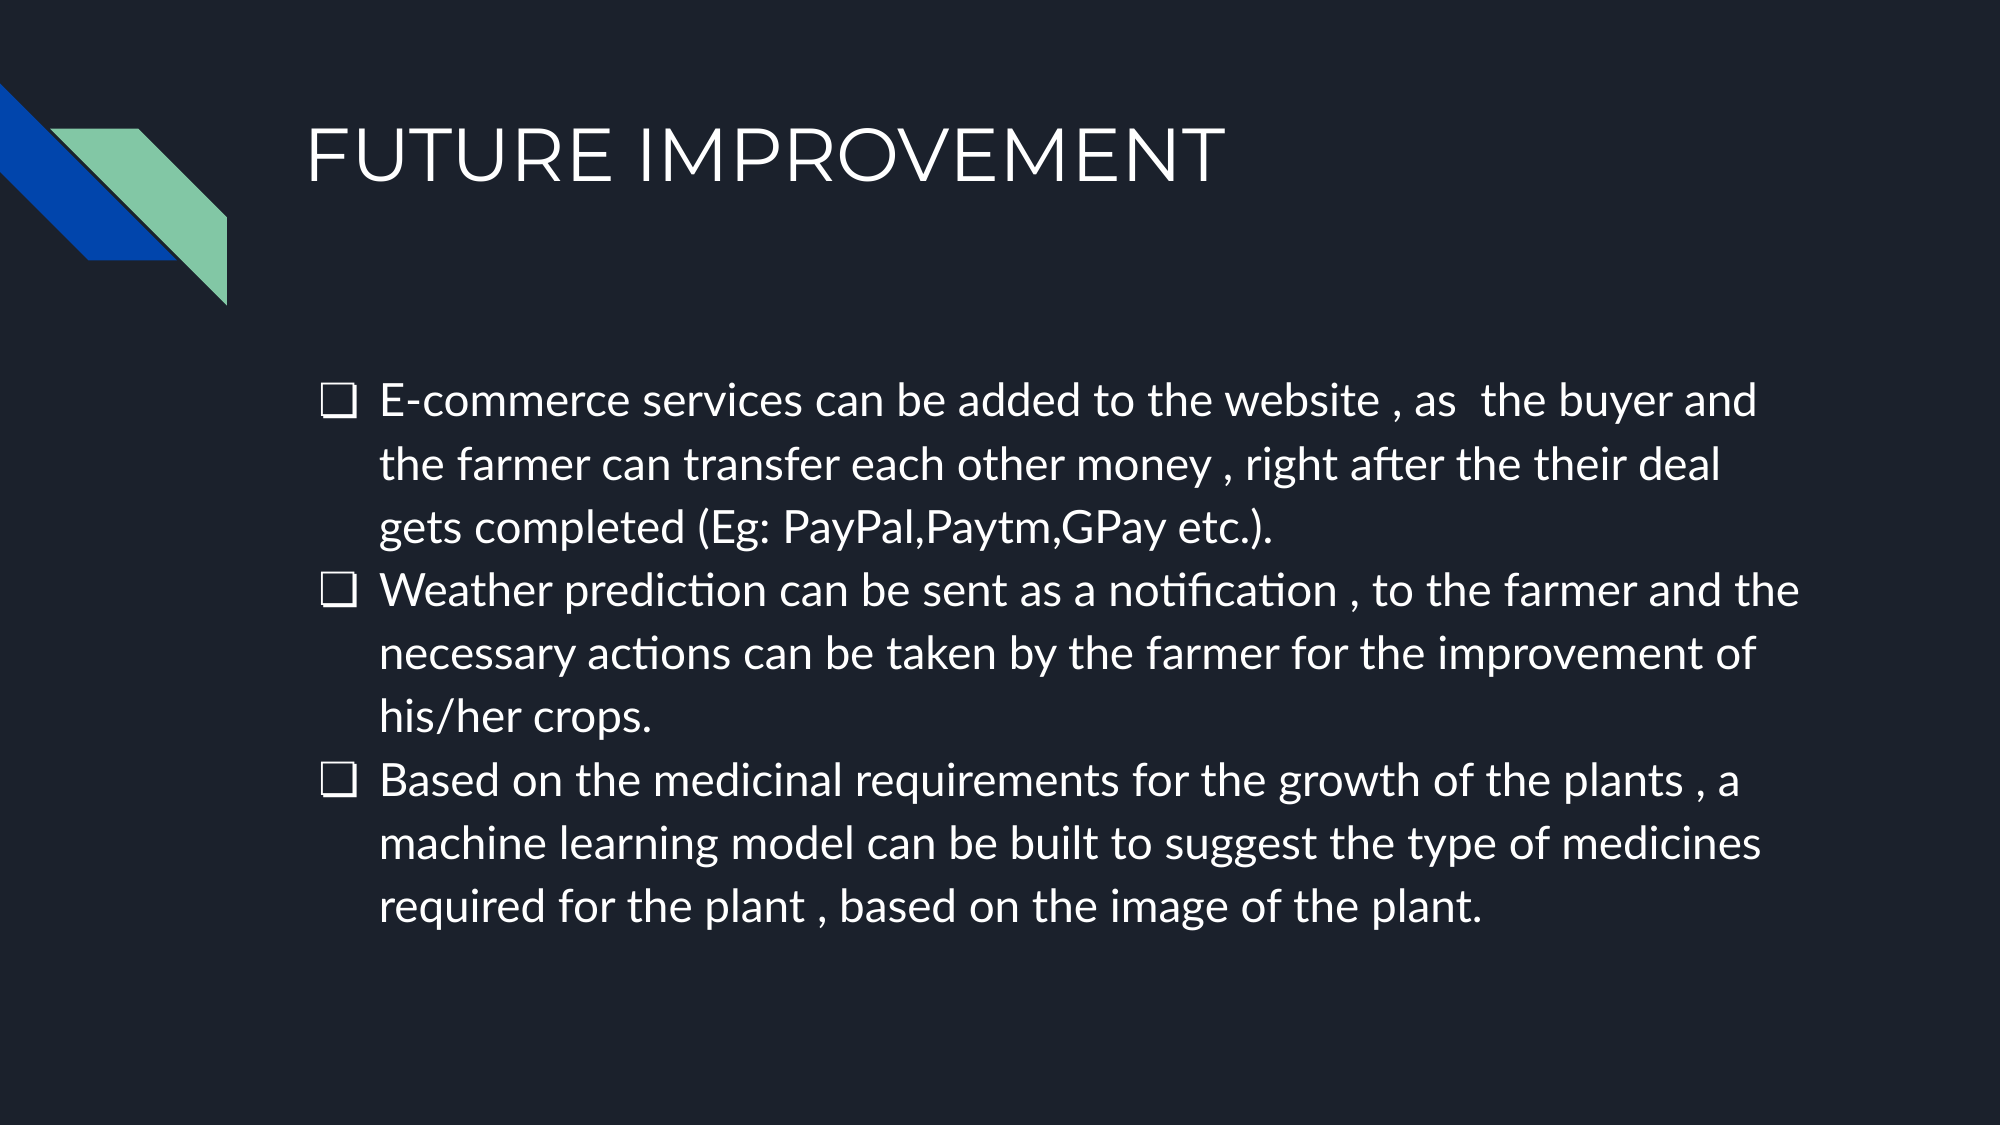

# FUTURE IMPROVEMENT
E-commerce services can be added to the website , as  the buyer and the farmer can transfer each other money , right after the their deal gets completed (Eg: PayPal,Paytm,GPay etc.).
Weather prediction can be sent as a notification , to the farmer and the necessary actions can be taken by the farmer for the improvement of his/her crops.
Based on the medicinal requirements for the growth of the plants , a machine learning model can be built to suggest the type of medicines required for the plant , based on the image of the plant.